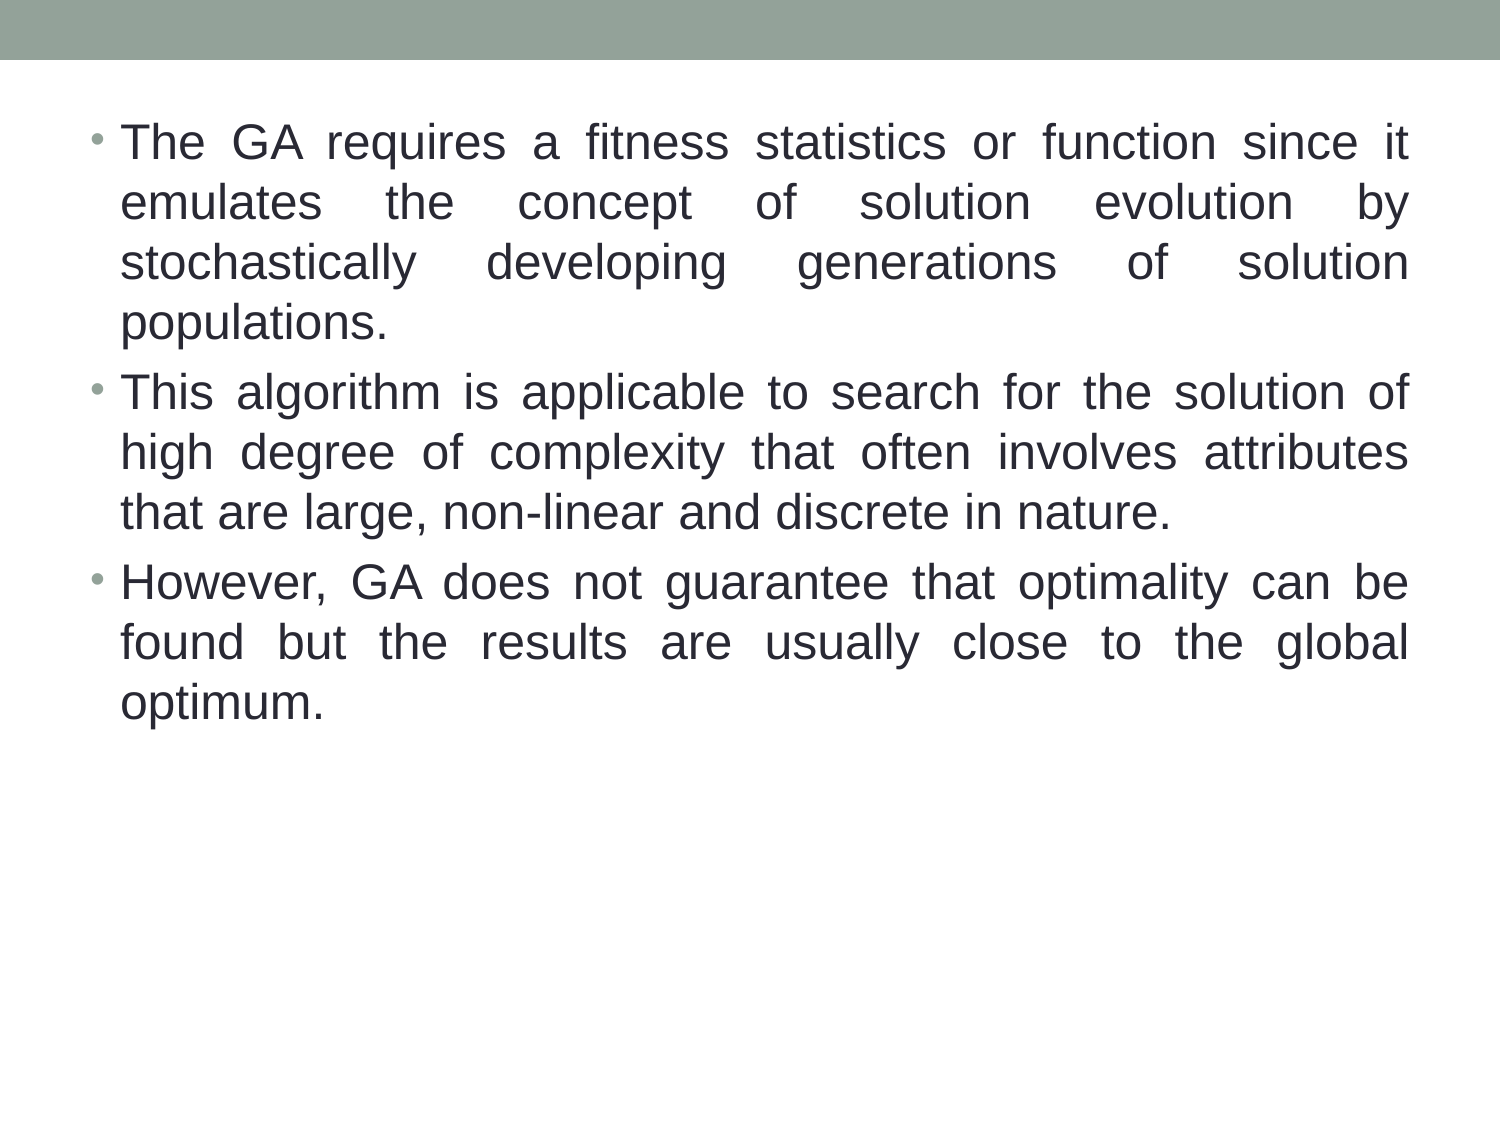

The GA requires a fitness statistics or function since it emulates the concept of solution evolution by stochastically developing generations of solution populations.
This algorithm is applicable to search for the solution of high degree of complexity that often involves attributes that are large, non-linear and discrete in nature.
However, GA does not guarantee that optimality can be found but the results are usually close to the global optimum.